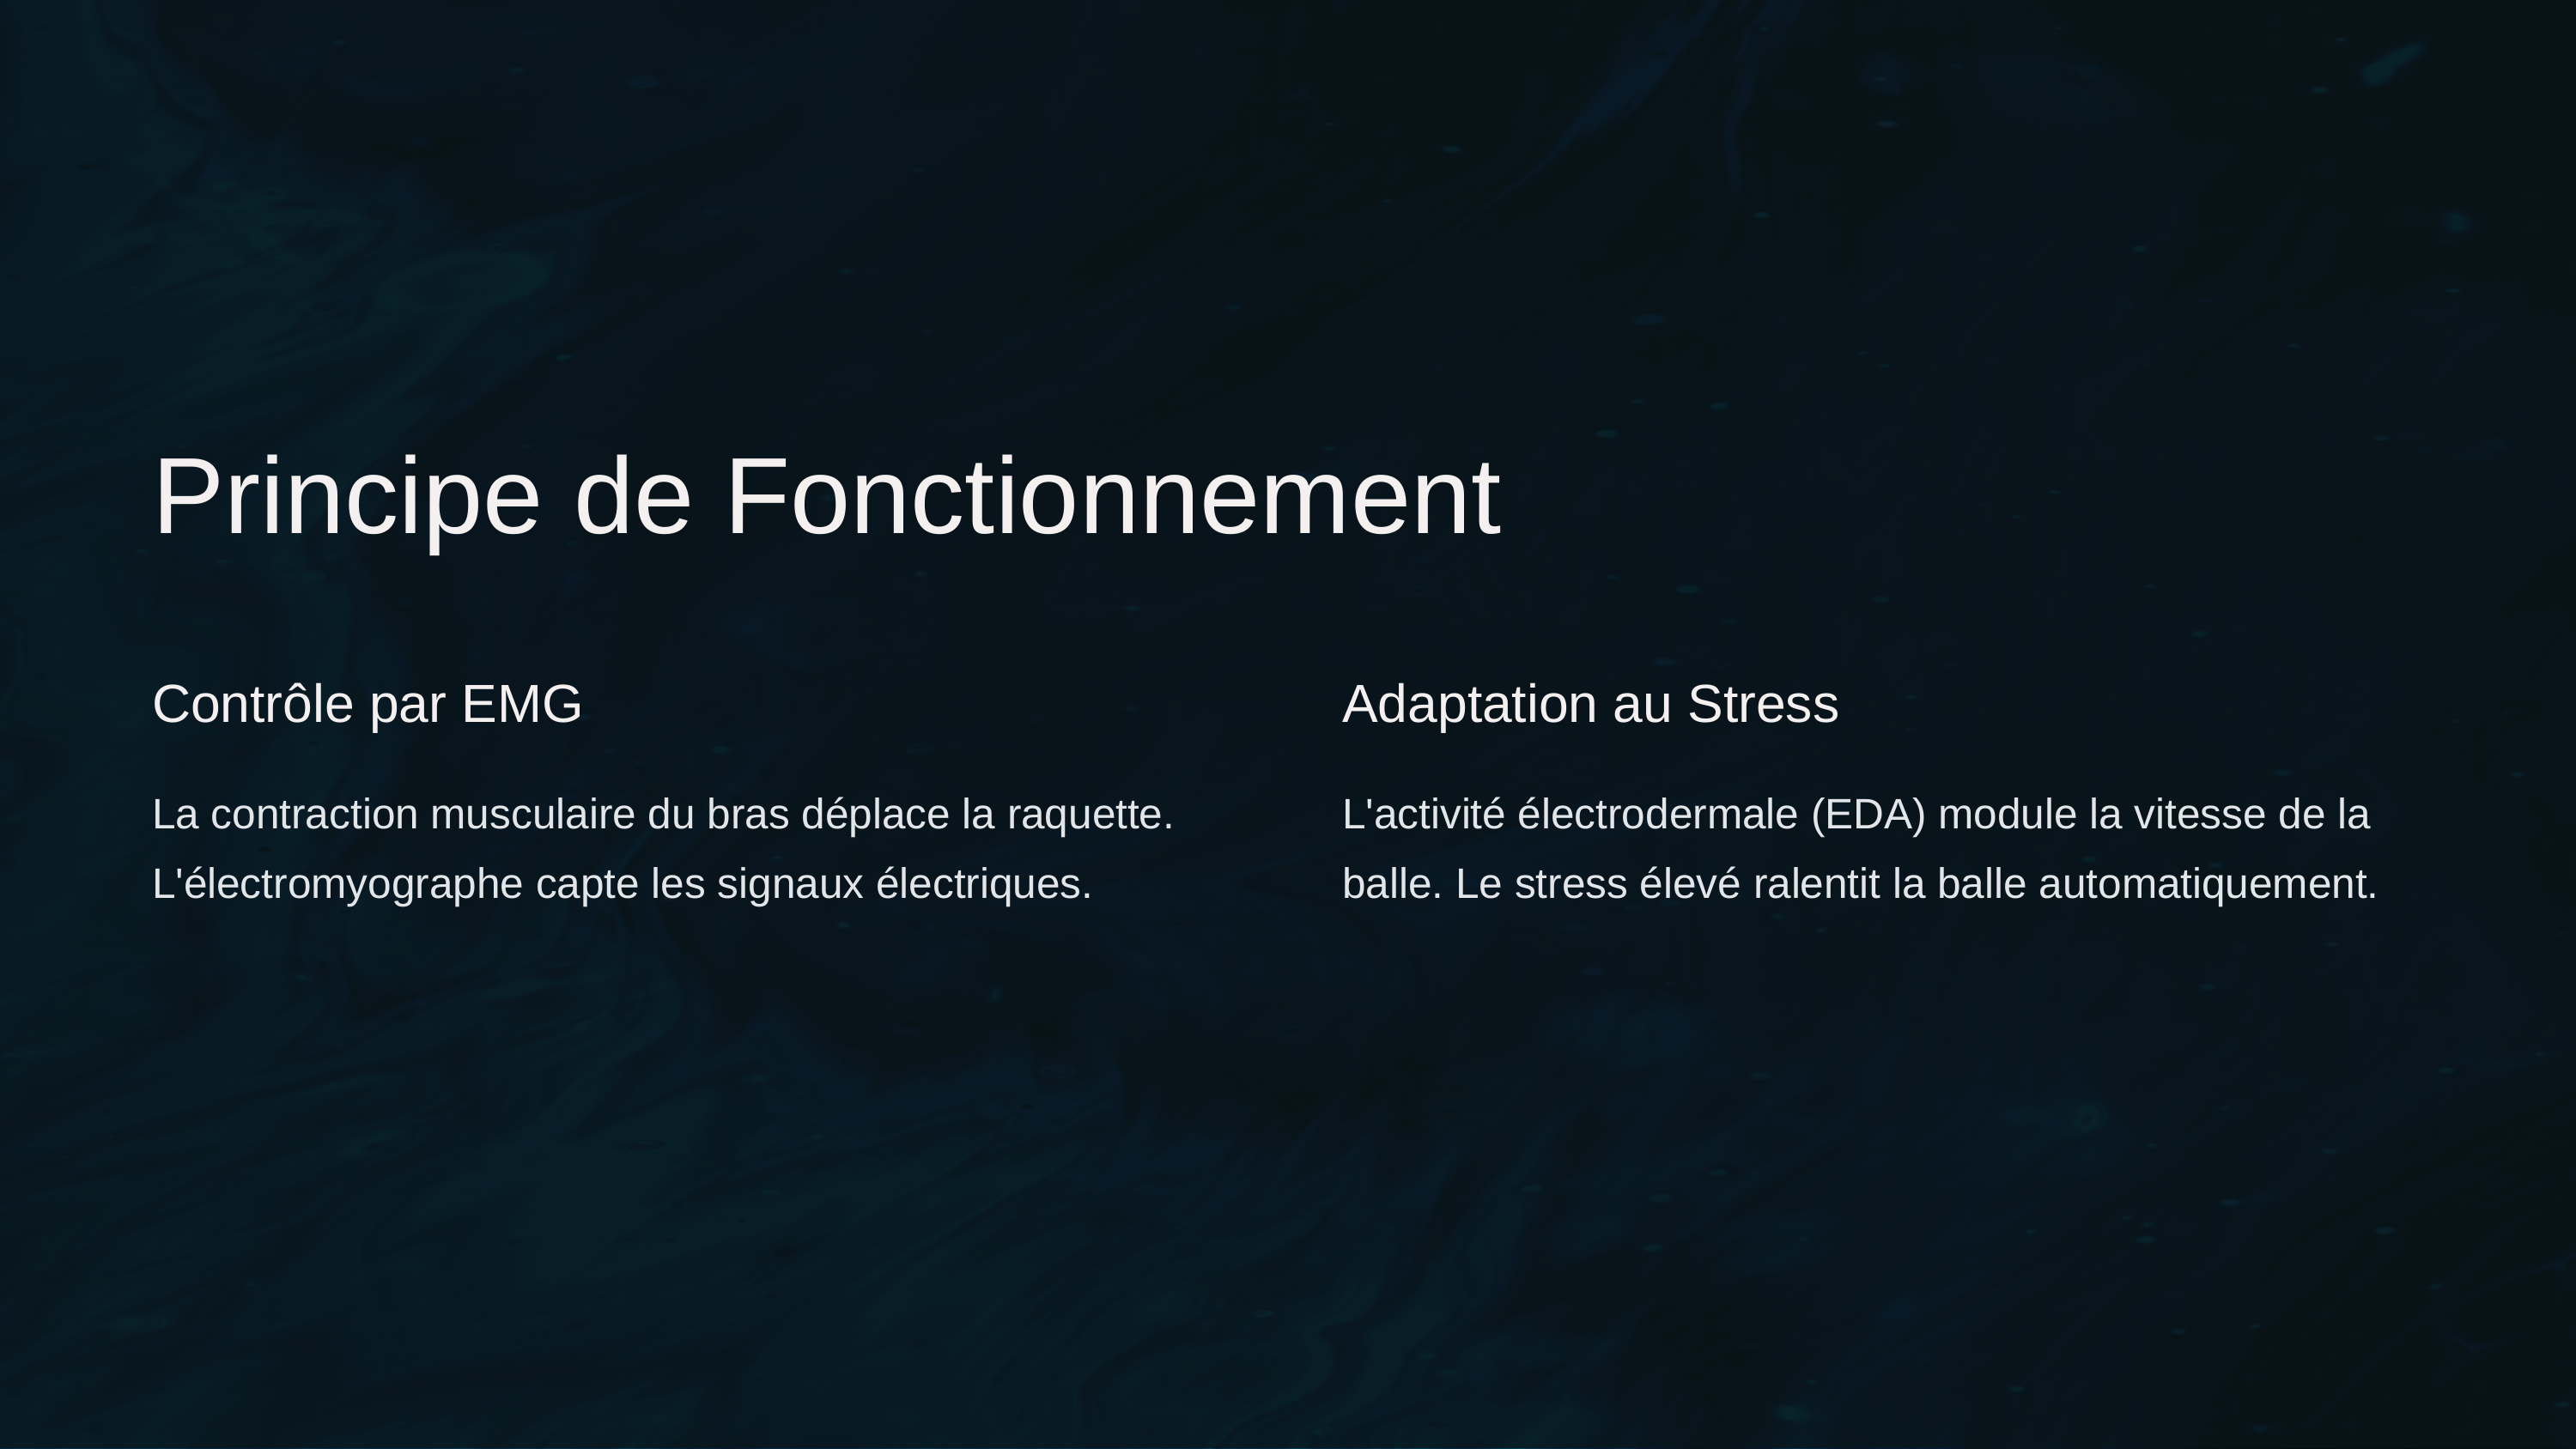

Principe de Fonctionnement

Adaptation au Stress

Contrôle par EMG

La contraction musculaire du bras déplace la raquette. L'électromyographe capte les signaux électriques.

L'activité électrodermale (EDA) module la vitesse de la balle. Le stress élevé ralentit la balle automatiquement.